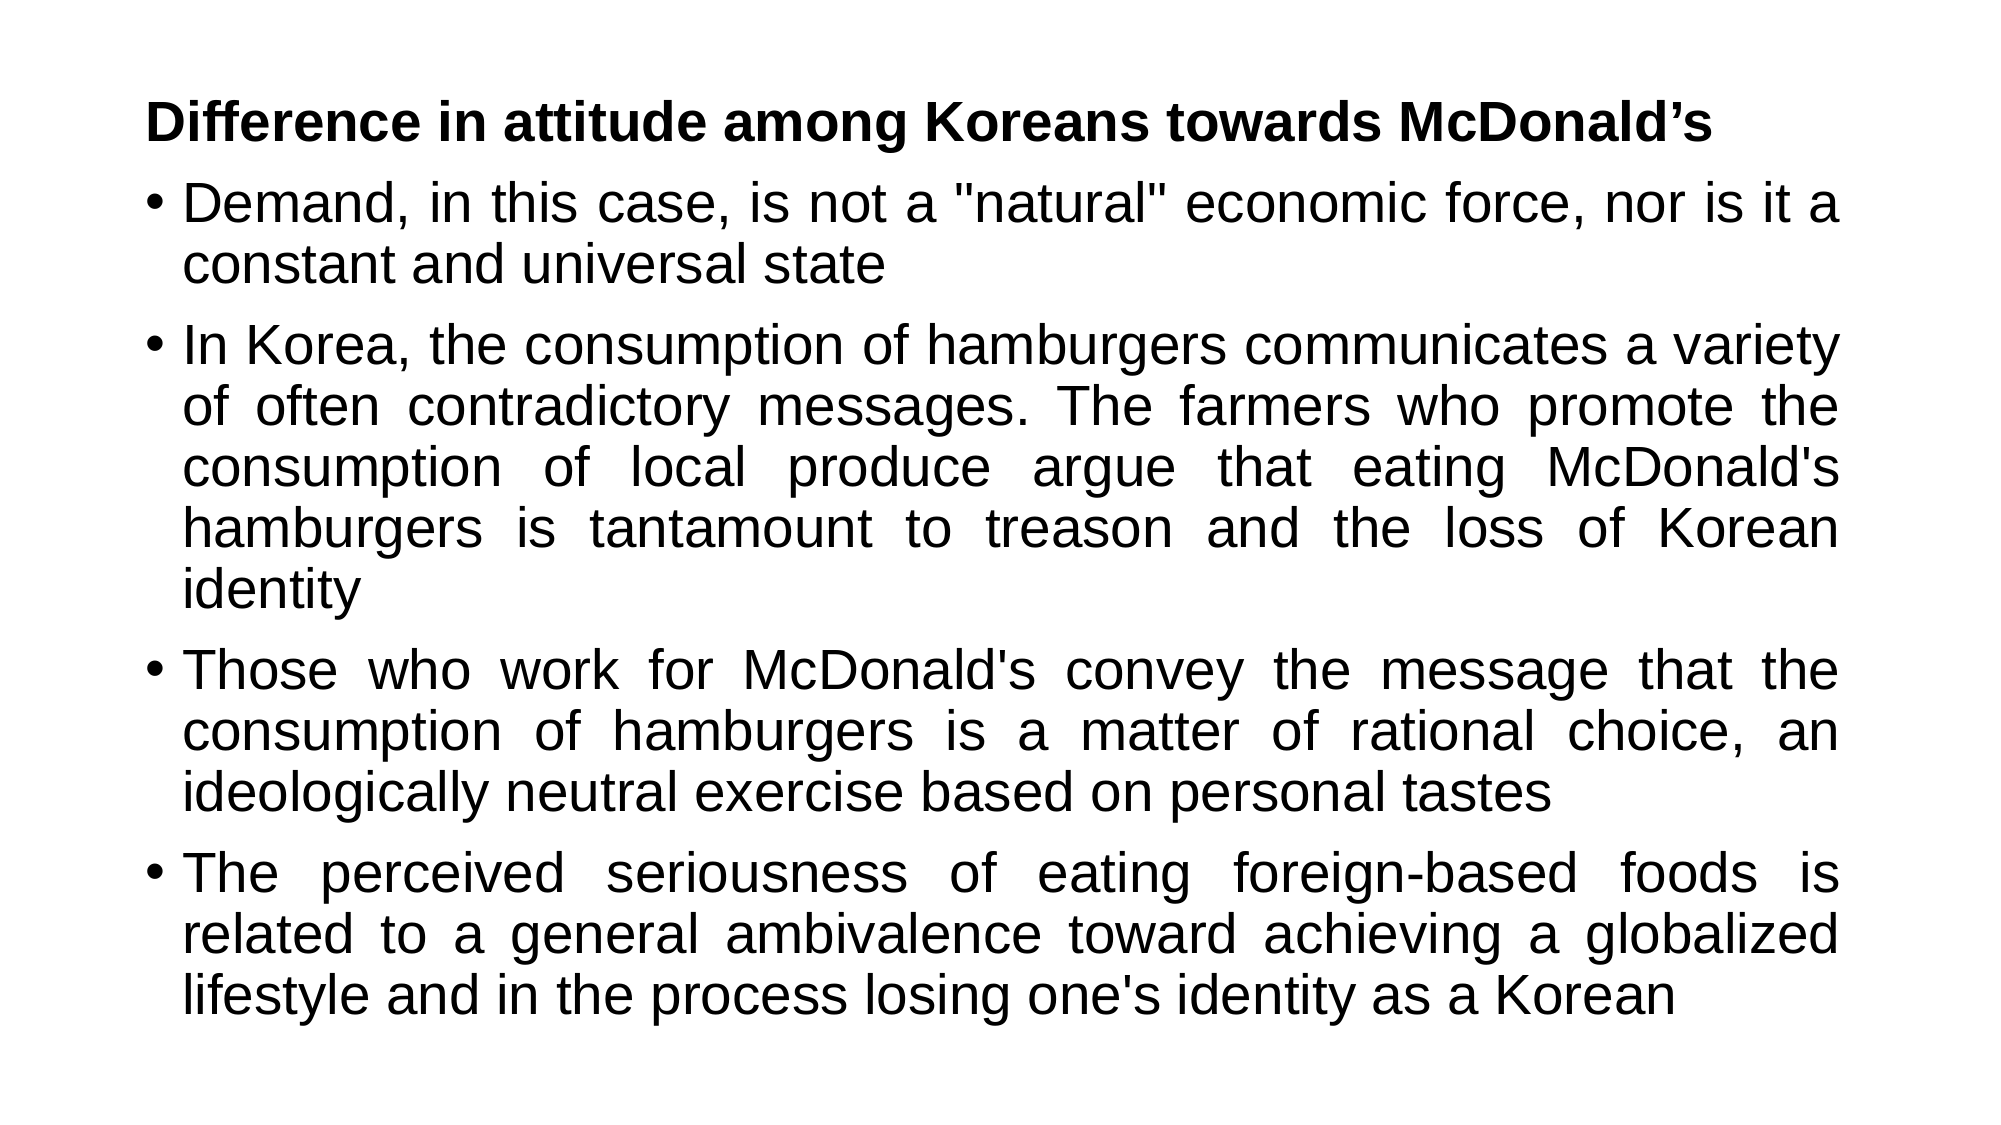

Difference in attitude among Koreans towards McDonald’s
Demand, in this case, is not a "natural" economic force, nor is it a constant and universal state
In Korea, the consumption of hamburgers communicates a variety of often contradictory messages. The farmers who promote the consumption of local produce argue that eating McDonald's hamburgers is tantamount to treason and the loss of Korean identity
Those who work for McDonald's convey the message that the consumption of hamburgers is a matter of rational choice, an ideologically neutral exercise based on personal tastes
The perceived seriousness of eating foreign-based foods is related to a general ambivalence toward achieving a globalized lifestyle and in the process losing one's identity as a Korean